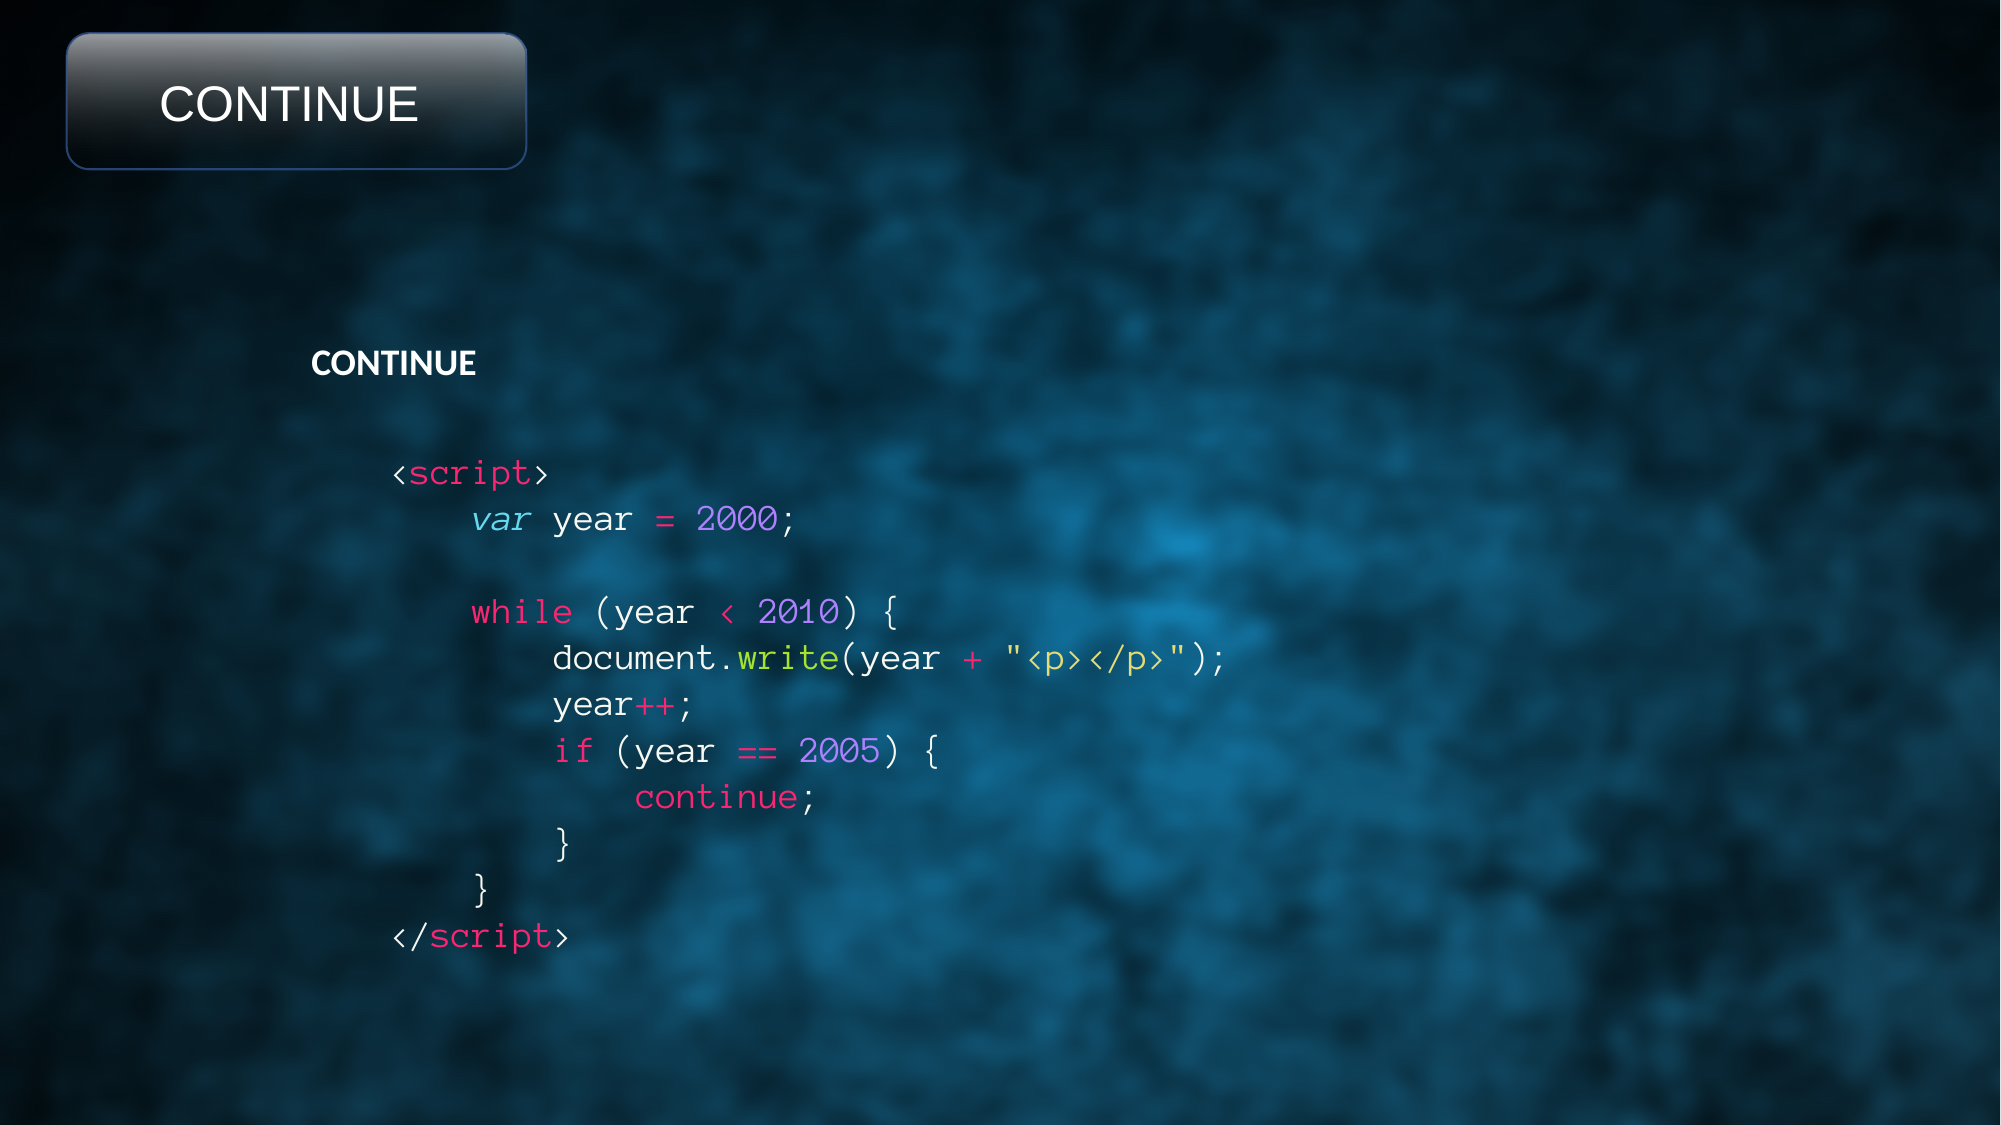

CONTINUE
CONTINUE
    <script>
        var year = 2000;

        while (year < 2010) {
            document.write(year + "<p></p>");
            year++;
            if (year == 2005) {
                continue;
            }
        }
    </script>